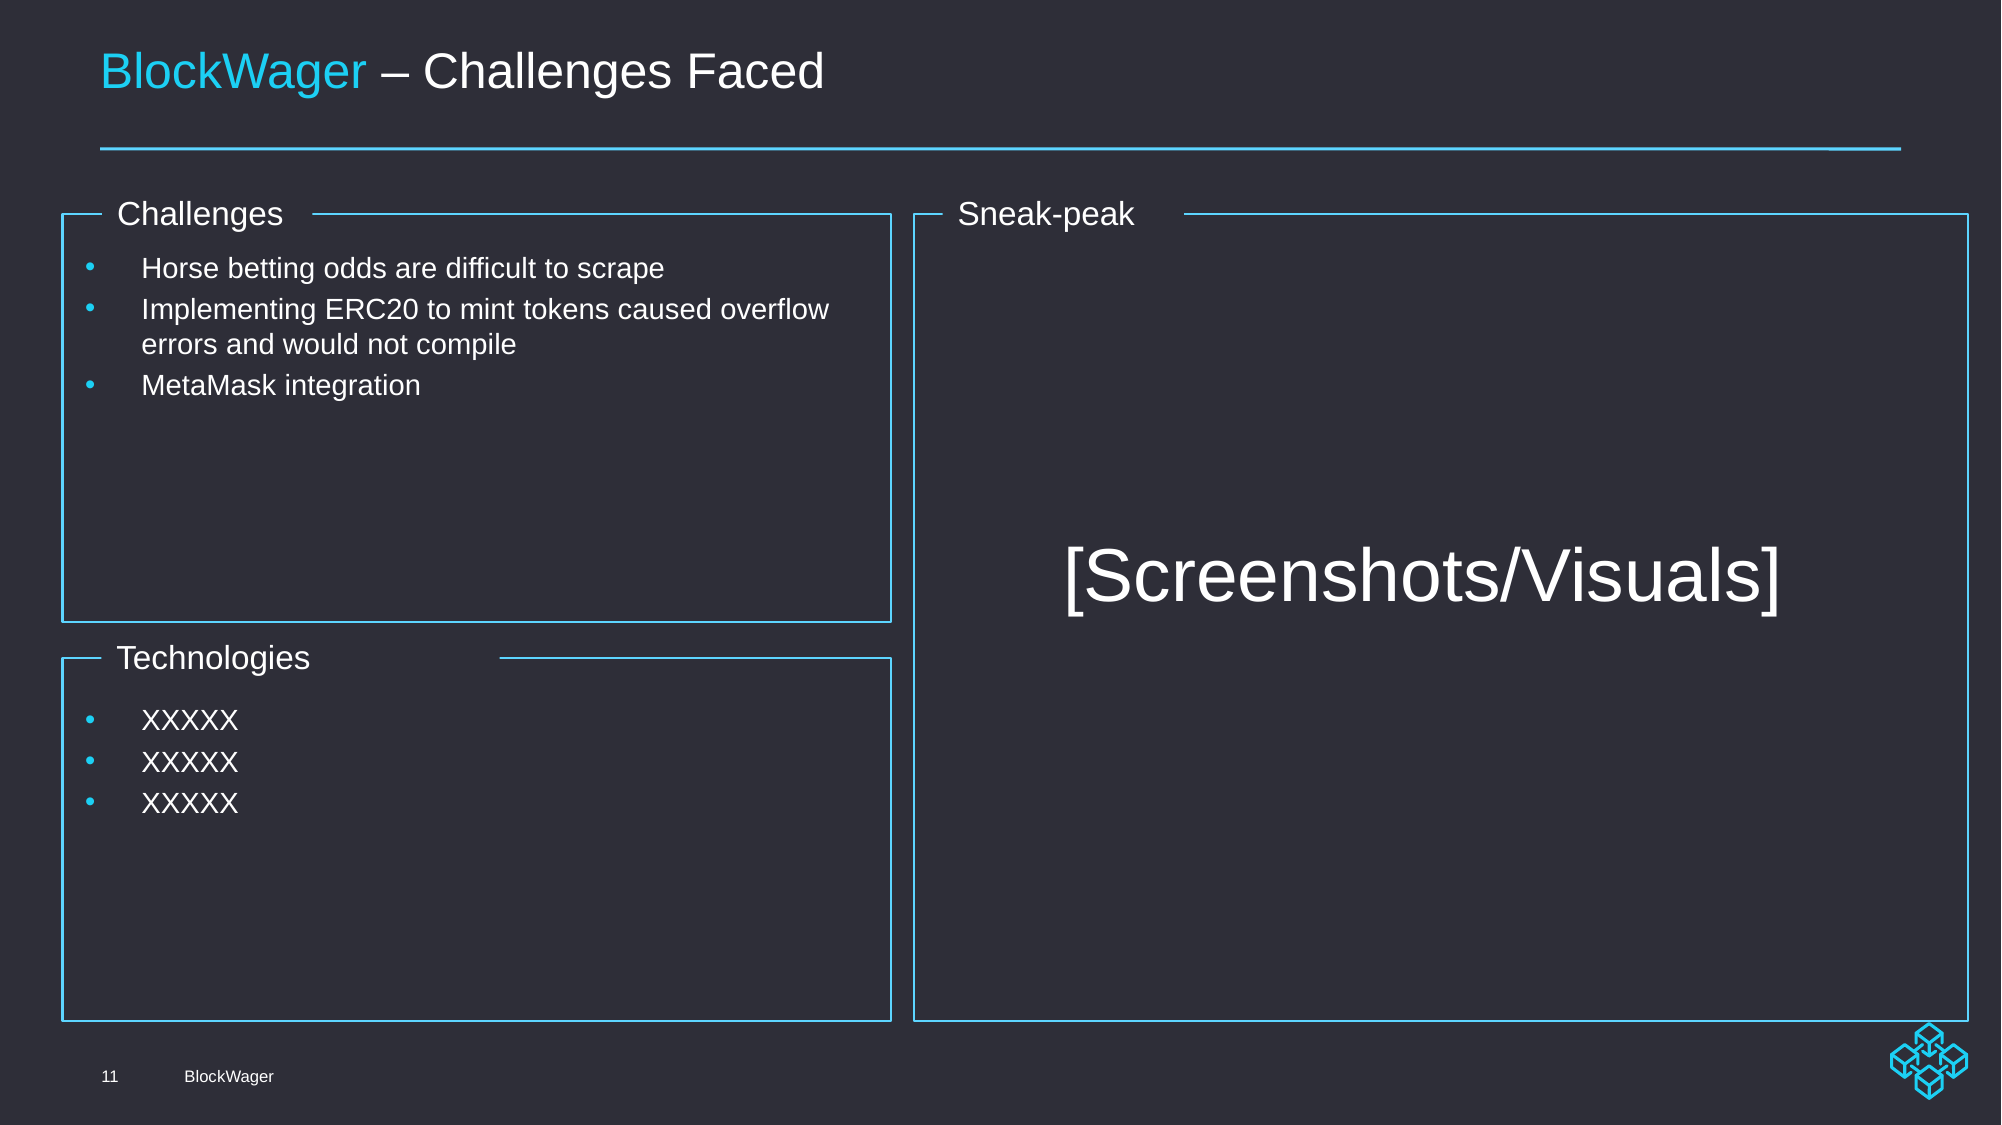

# BlockWager – Challenges Faced
Sneak-peak
Challenges

Horse betting odds are difficult to scrape
Implementing ERC20 to mint tokens caused overflow errors and would not compile
MetaMask integration

[Screenshots/Visuals]
Technologies

XXXXX
XXXXX
XXXXX
11
BlockWager